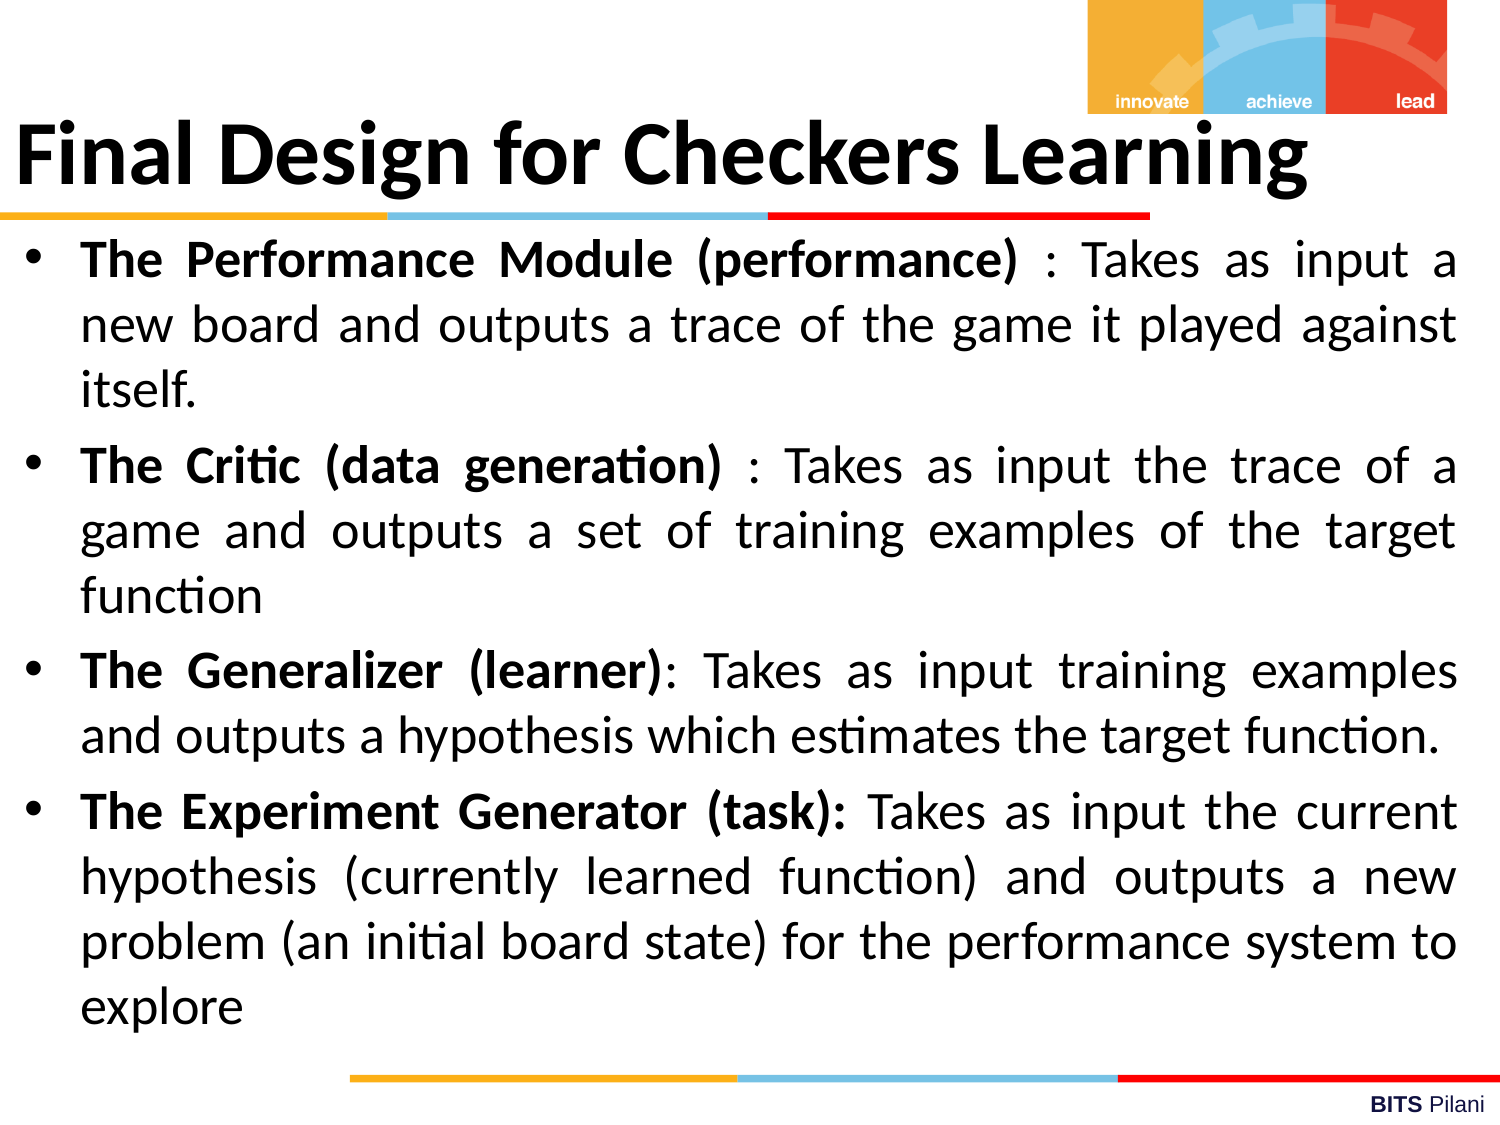

# Final Design for Checkers Learning
The Performance Module (performance) : Takes as input a new board and outputs a trace of the game it played against itself.
The Critic (data generation) : Takes as input the trace of a game and outputs a set of training examples of the target function
The Generalizer (learner): Takes as input training examples and outputs a hypothesis which estimates the target function.
The Experiment Generator (task): Takes as input the current hypothesis (currently learned function) and outputs a new problem (an initial board state) for the performance system to explore